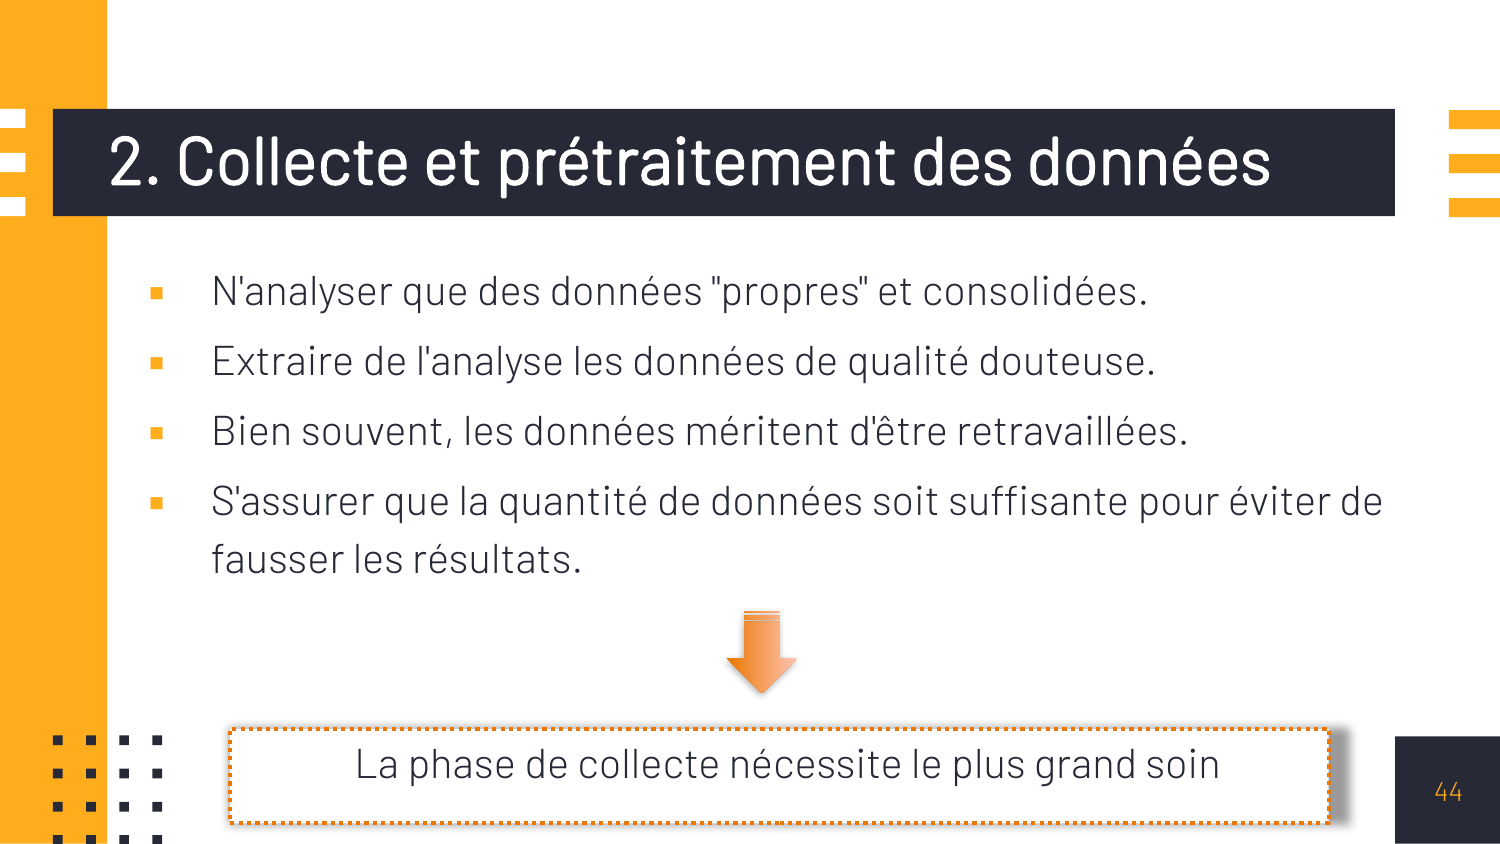

# 2. Collecte et prétraitement des données
N'analyser que des données "propres" et consolidées.
Extraire de l'analyse les données de qualité douteuse.
Bien souvent, les données méritent d'être retravaillées.
S'assurer que la quantité de données soit suffisante pour éviter de fausser les résultats.

La phase de collecte nécessite le plus grand soin
44